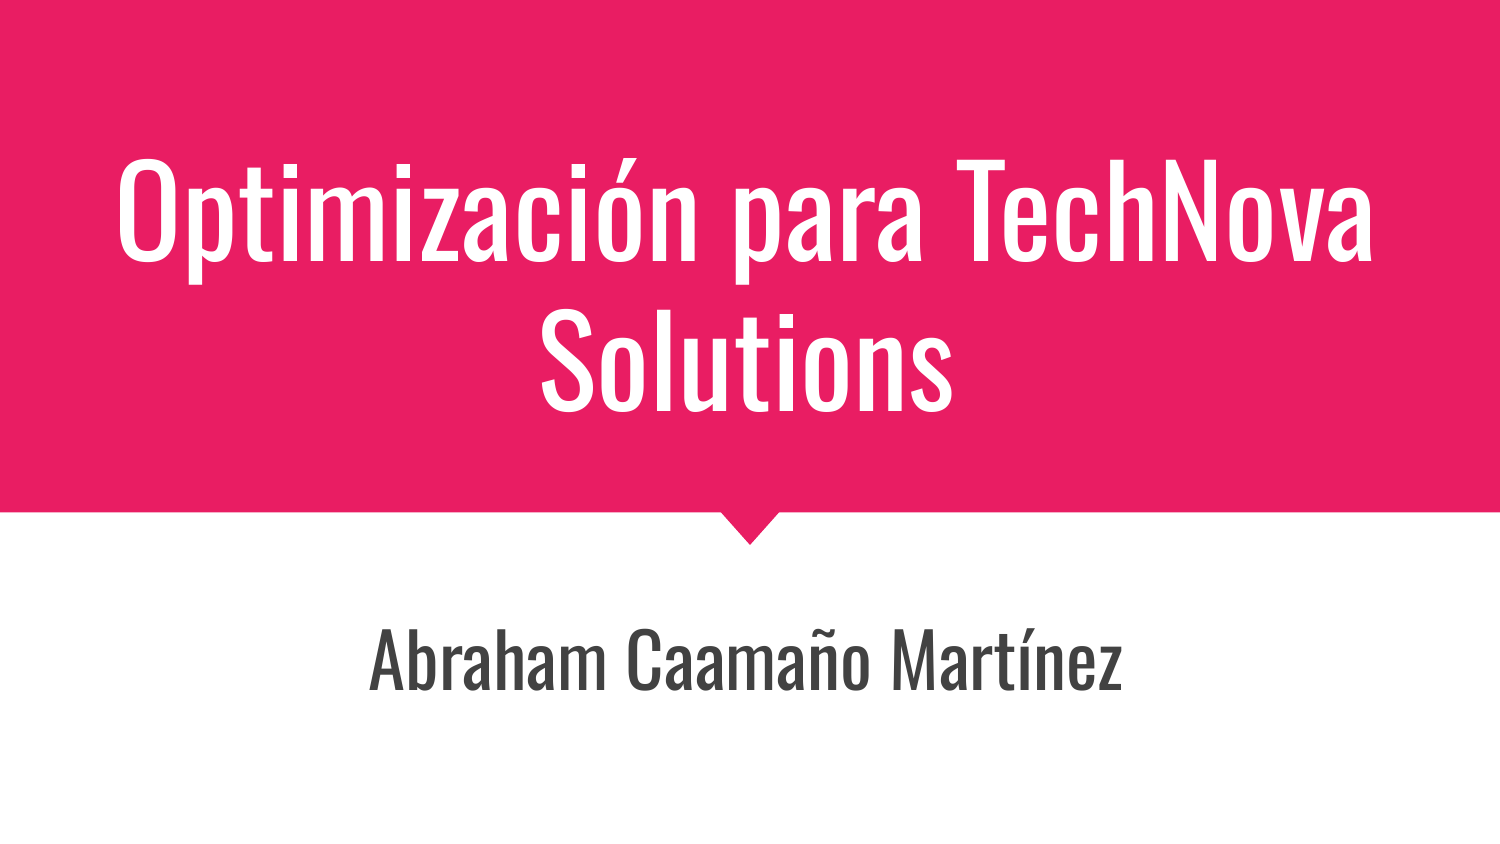

# Optimización para TechNova Solutions

Abraham Caamaño Martínez